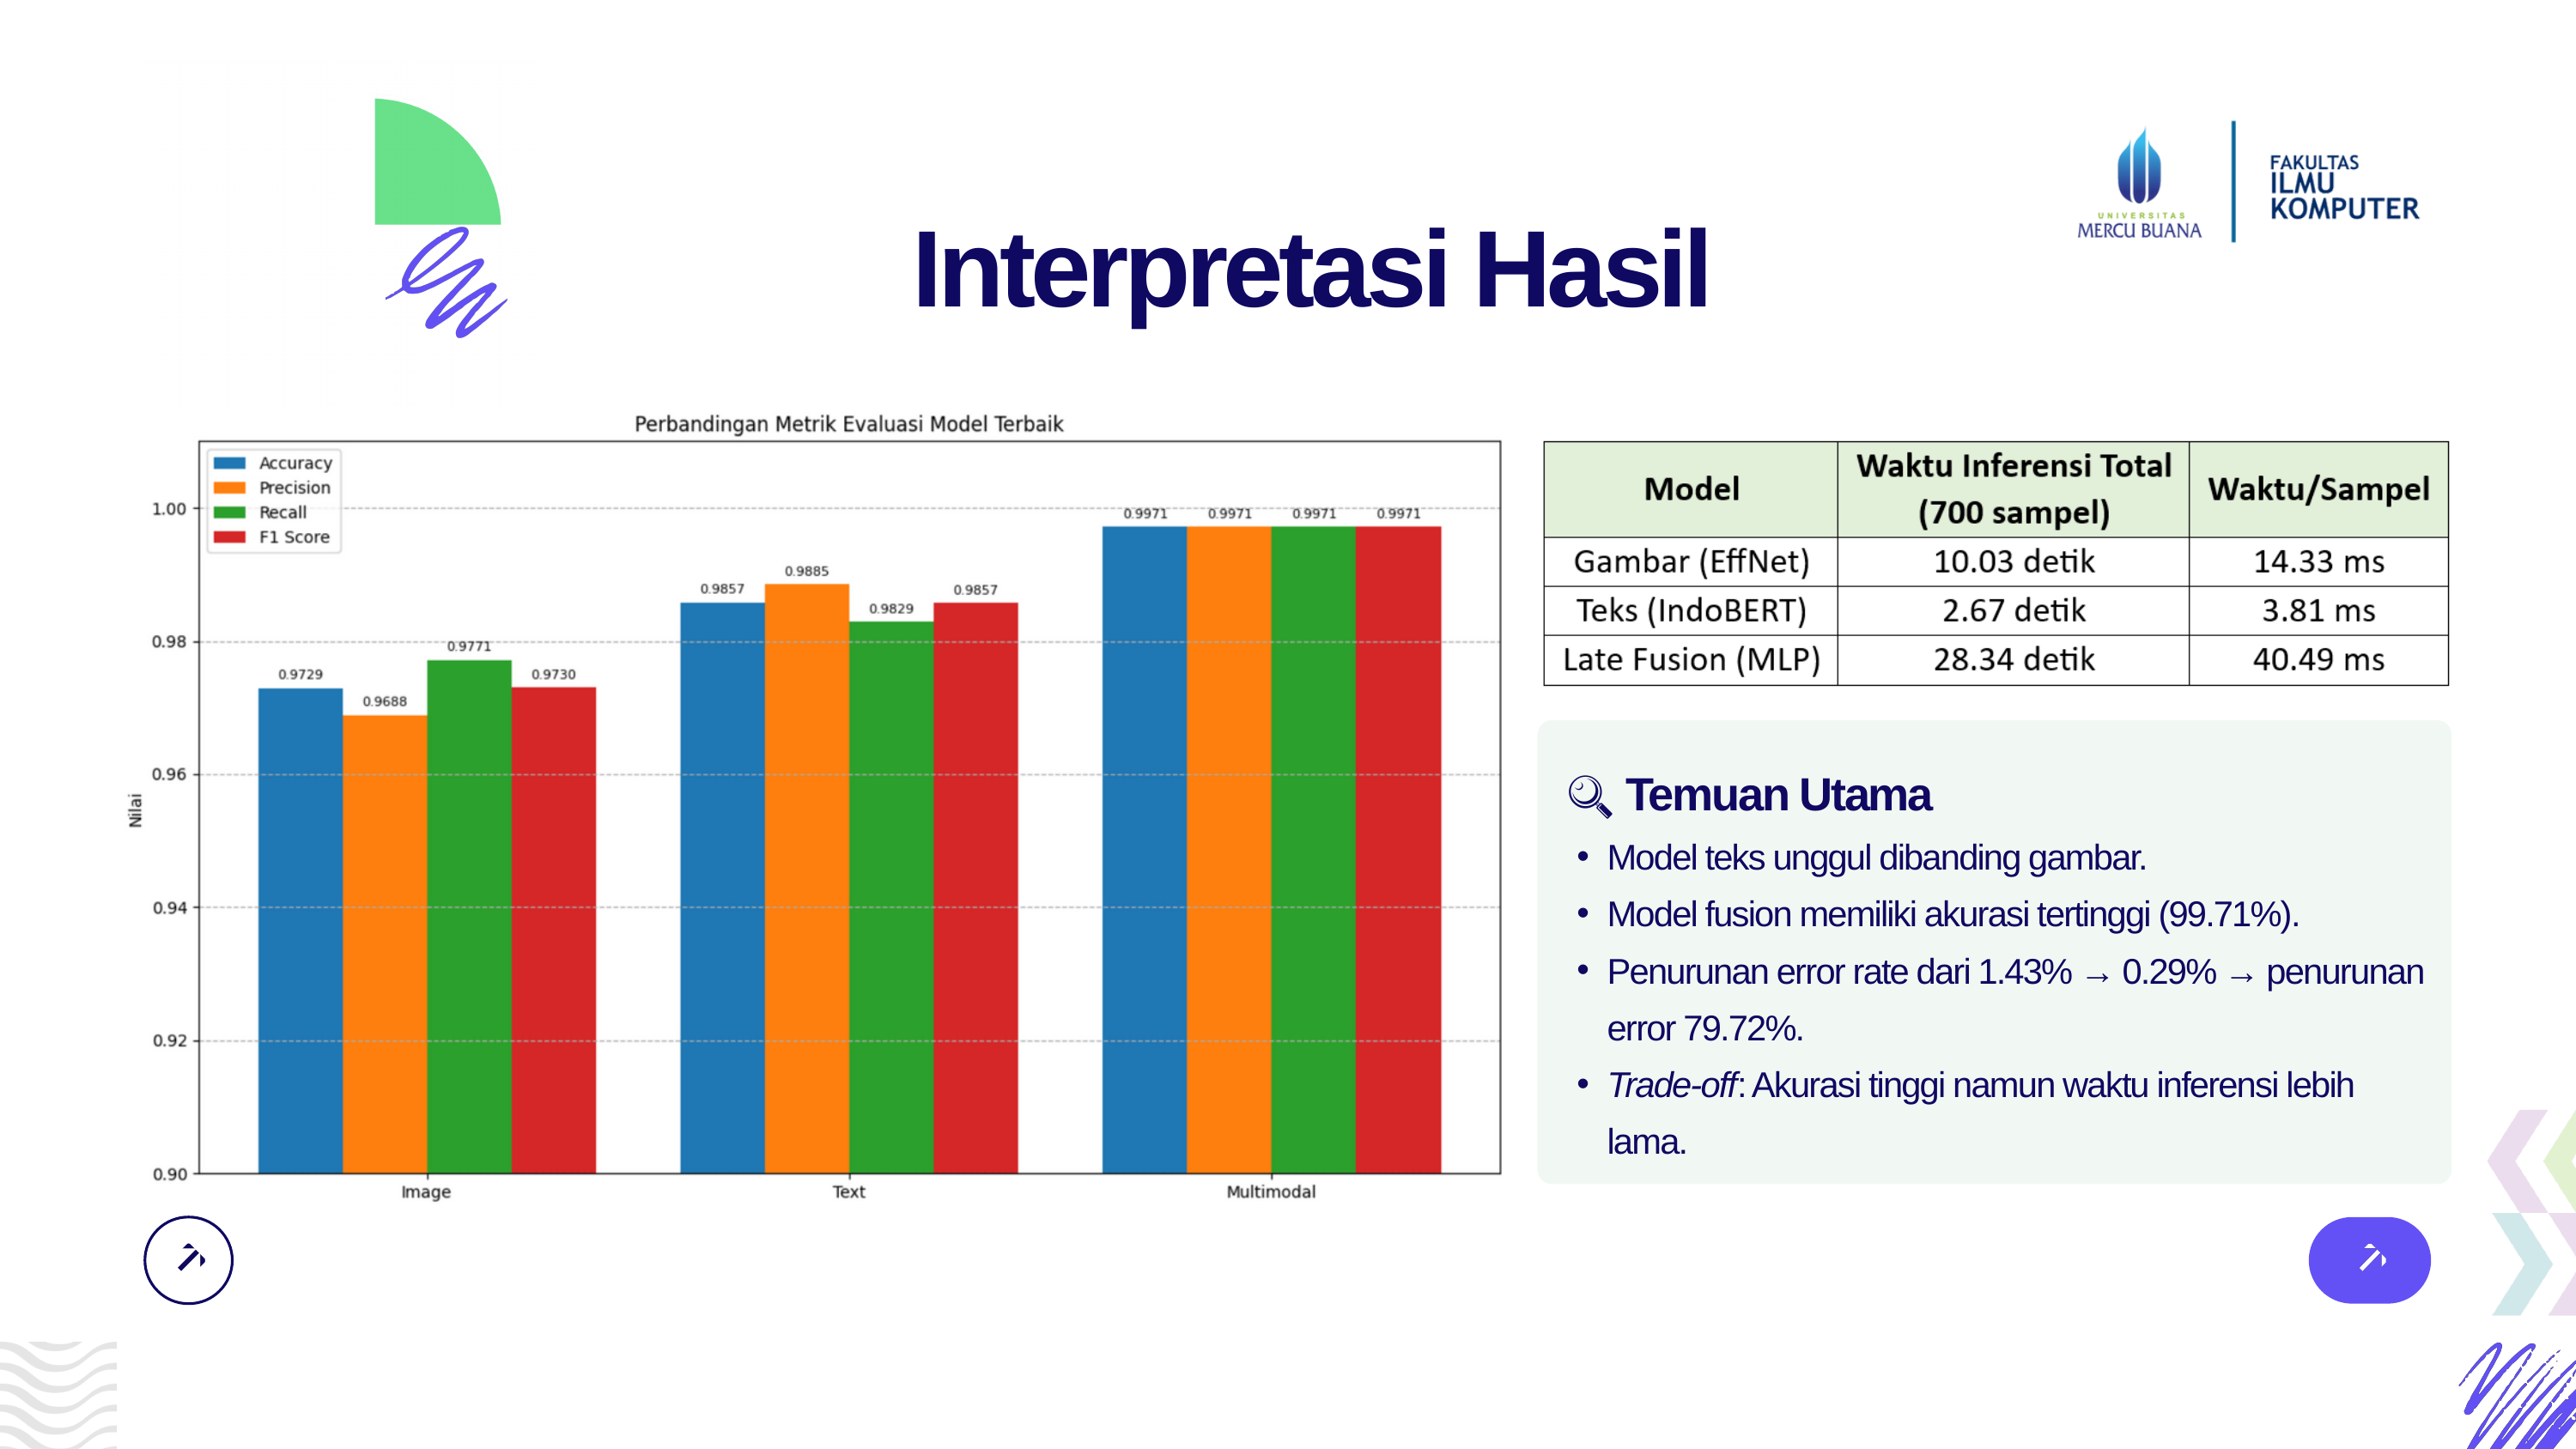

Interpretasi Hasil

  🔍 Temuan Utama
Model teks unggul dibanding gambar.
Model fusion memiliki akurasi tertinggi (99.71%).
Penurunan error rate dari 1.43% → 0.29% → penurunan error 79.72%.
Trade-off: Akurasi tinggi namun waktu inferensi lebih lama.